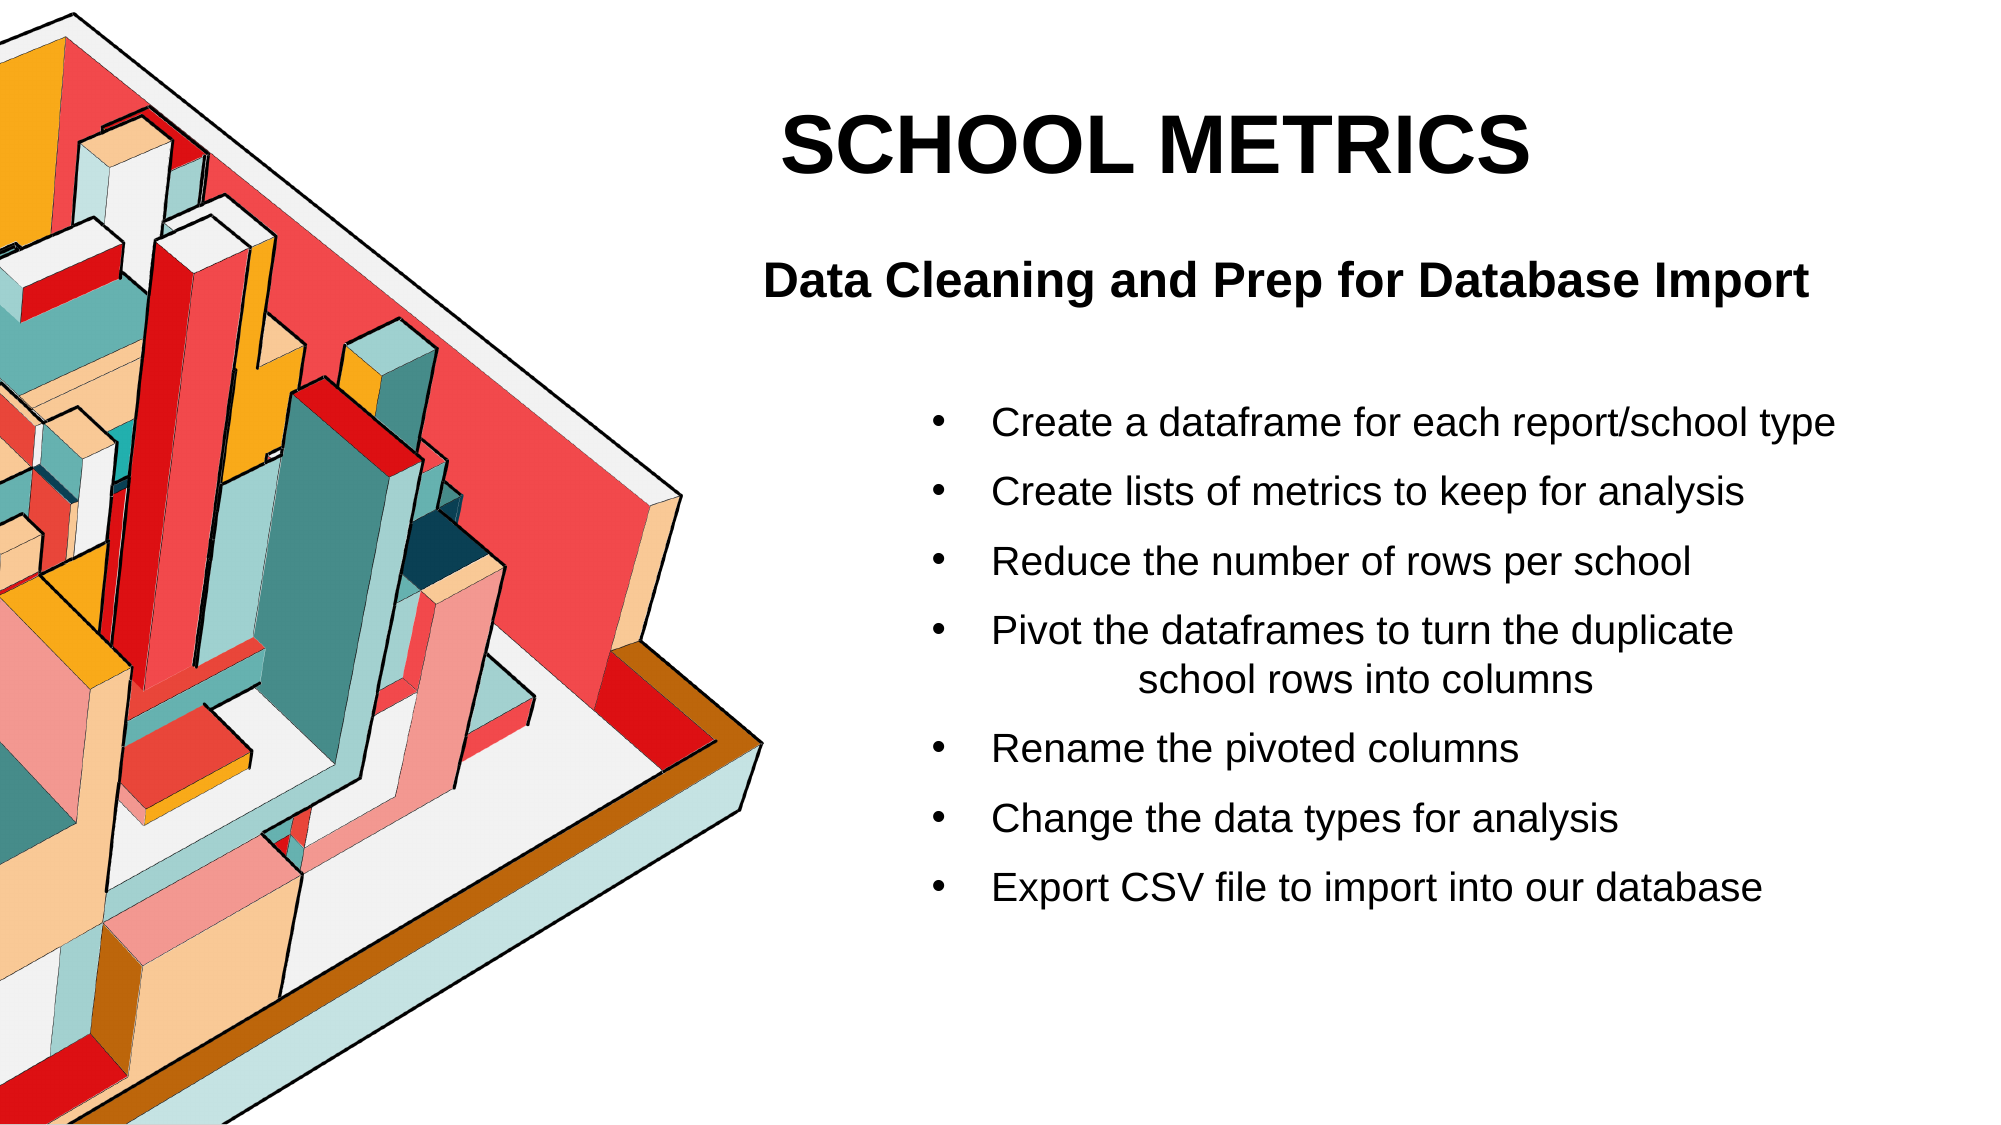

# School Metrics
Data Cleaning and Prep for Database Import
Create a dataframe for each report/school type
Create lists of metrics to keep for analysis
Reduce the number of rows per school
Pivot the dataframes to turn the duplicate 	school rows into columns
Rename the pivoted columns
Change the data types for analysis
Export CSV file to import into our database